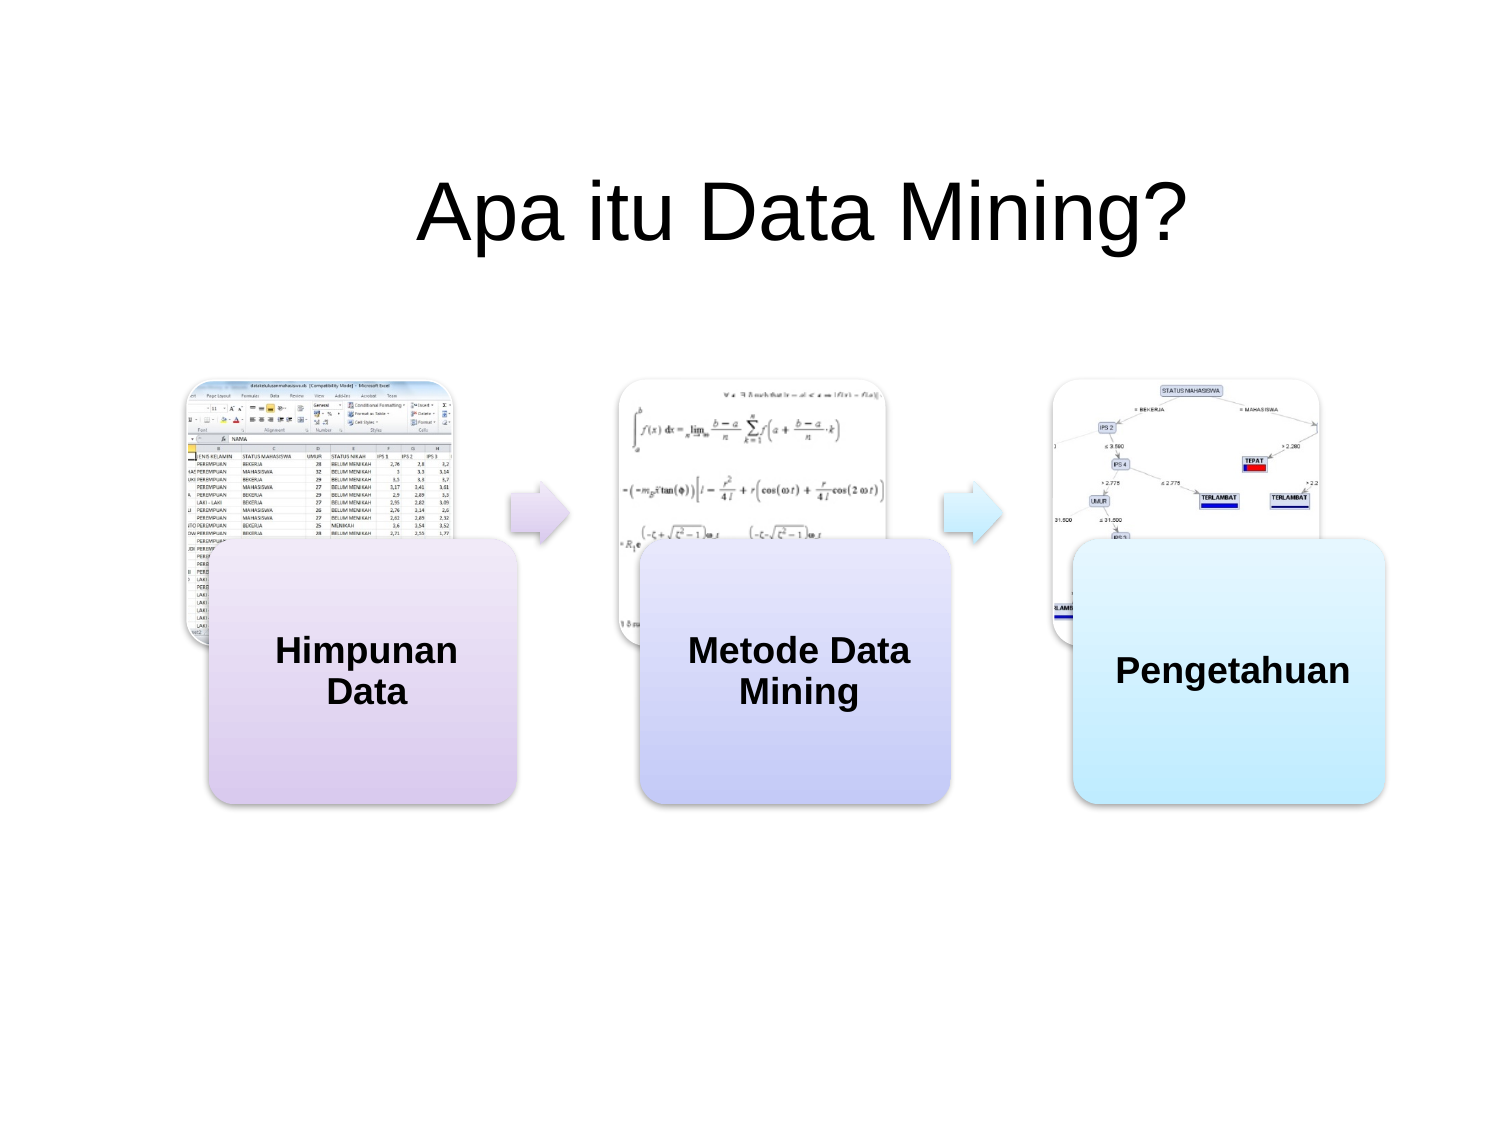

Apa itu Data Mining?

Himpunan Data

Metode Data Mining

Pengetahuan